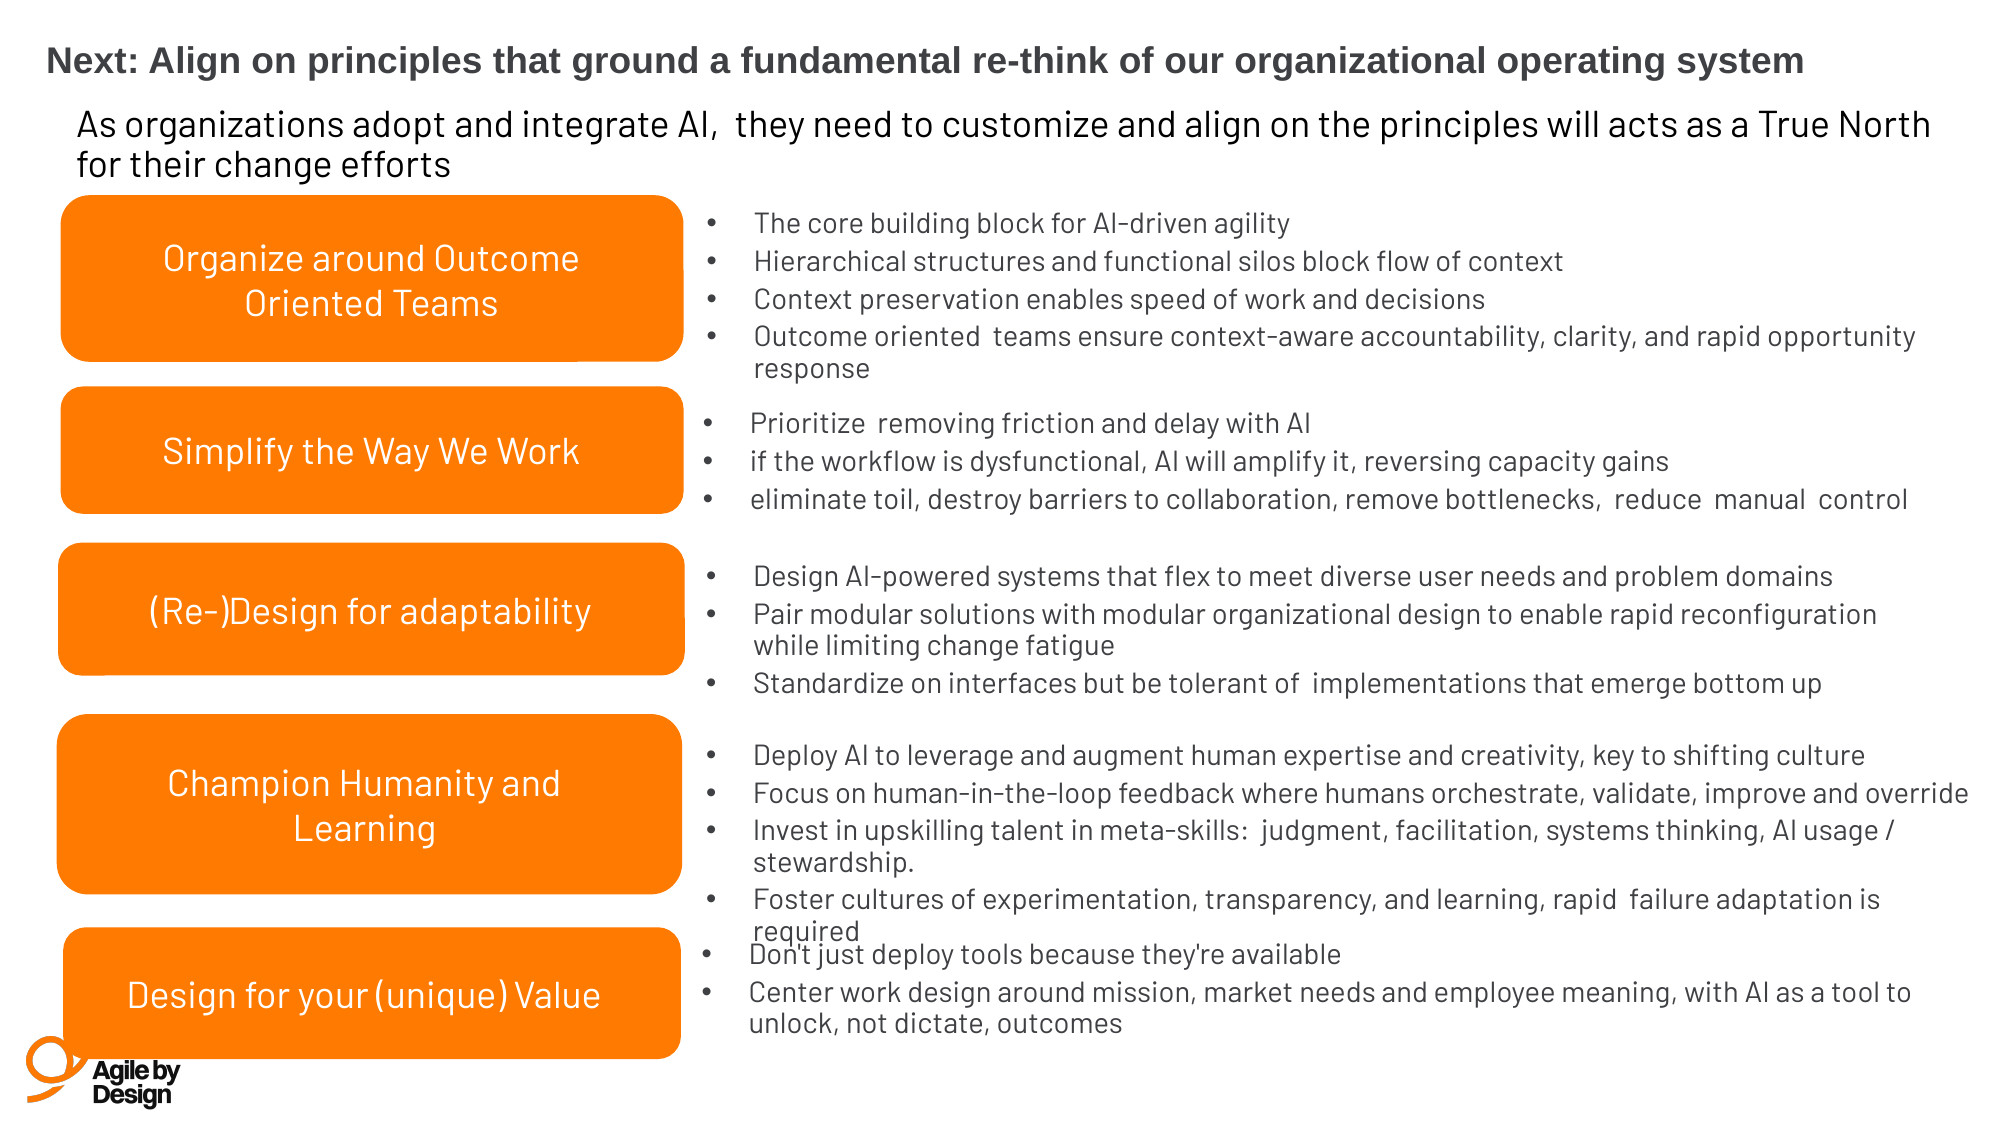

# Next: Align on principles that ground a fundamental re-think of our organizational operating system
As organizations adopt and integrate AI,  they need to customize and align on the principles will acts as a True North for their change efforts

Organize around Outcome Oriented Teams
The core building block for AI-driven agility
Hierarchical structures and functional silos block flow of context
Context preservation enables speed of work and decisions
Outcome oriented  teams ensure context-aware accountability, clarity, and rapid opportunity response

Simplify the Way We Work
Prioritize  removing friction and delay with AI
if the workflow is dysfunctional, AI will amplify it, reversing capacity gains
eliminate toil, destroy barriers to collaboration, remove bottlenecks,  reduce  manual  control

(Re-)Design for adaptability
Design AI-powered systems that flex to meet diverse user needs and problem domains
Pair modular solutions with modular organizational design to enable rapid reconfiguration while limiting change fatigue
Standardize on interfaces but be tolerant of  implementations that emerge bottom up

Champion Humanity and Learning
Deploy AI to leverage and augment human expertise and creativity, key to shifting culture
Focus on human-in-the-loop feedback where humans orchestrate, validate, improve and override
Invest in upskilling talent in meta-skills:  judgment, facilitation, systems thinking, AI usage / stewardship.
Foster cultures of experimentation, transparency, and learning, rapid  failure adaptation is required

Design for your (unique) Value
Don't just deploy tools because they're available
Center work design around mission, market needs and employee meaning, with AI as a tool to unlock, not dictate, outcomes